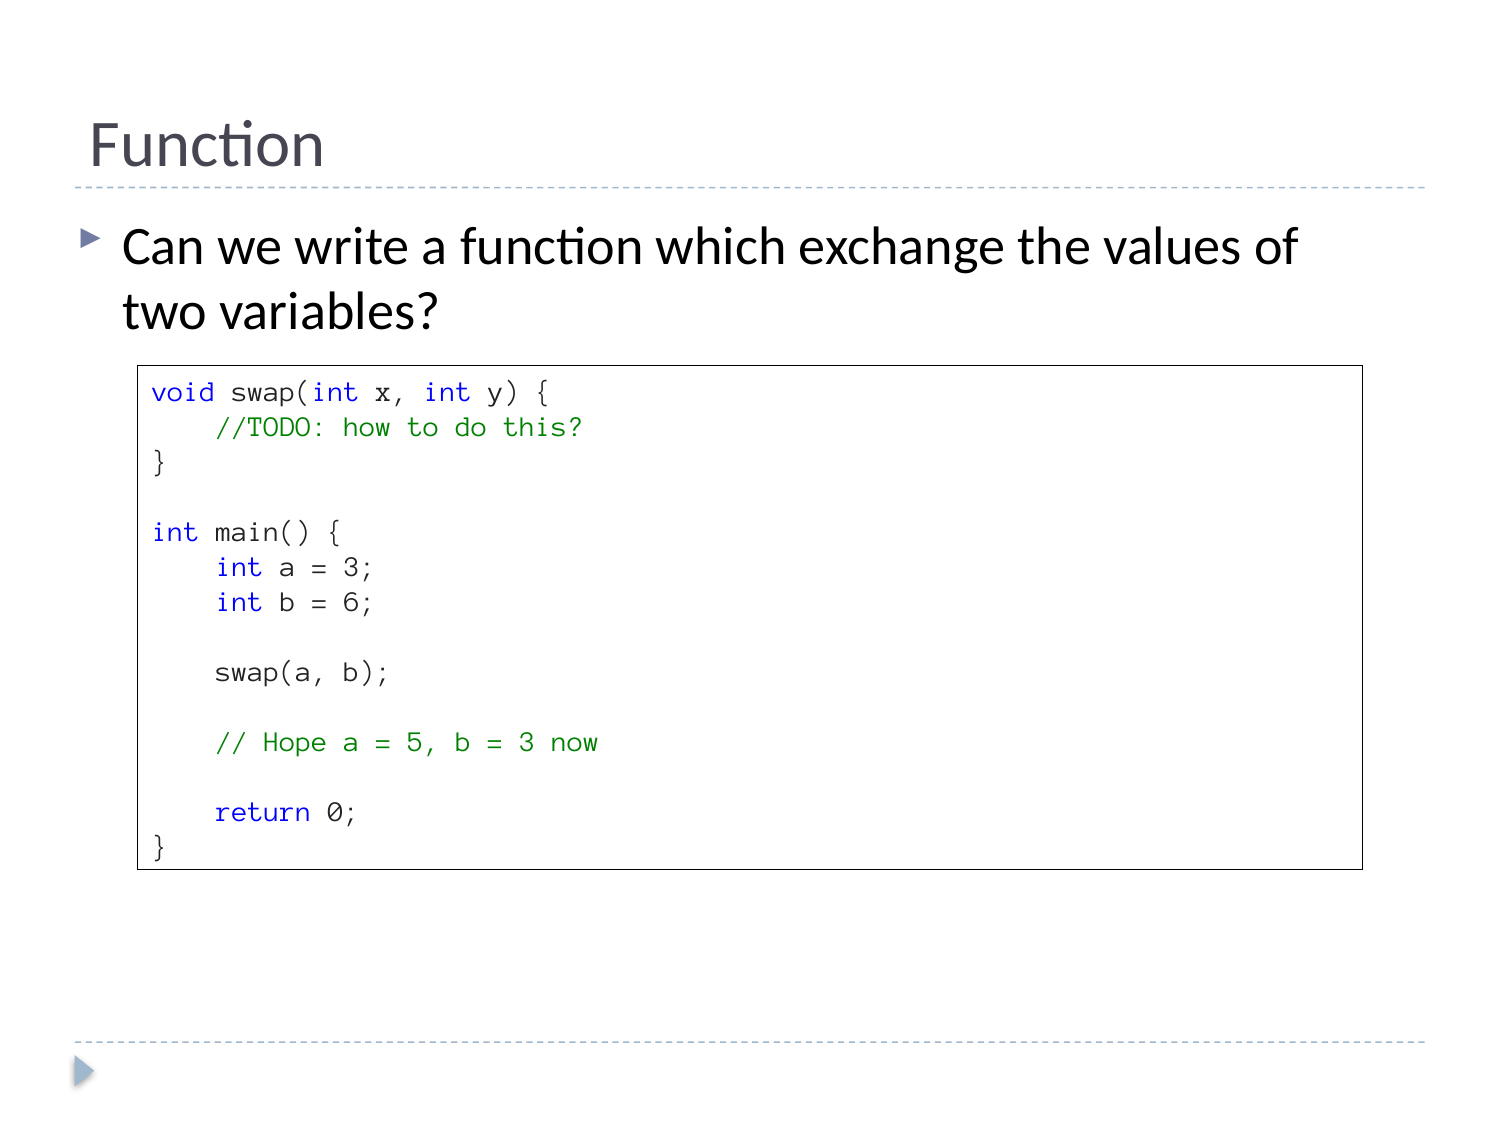

# Function
Can we write a function which exchange the values of two variables?
void swap(int x, int y) {
    //TODO: how to do this?
}
int main() {
    int a = 3;
    int b = 6;
    swap(a, b);
    // Hope a = 5, b = 3 now
    return 0;
}